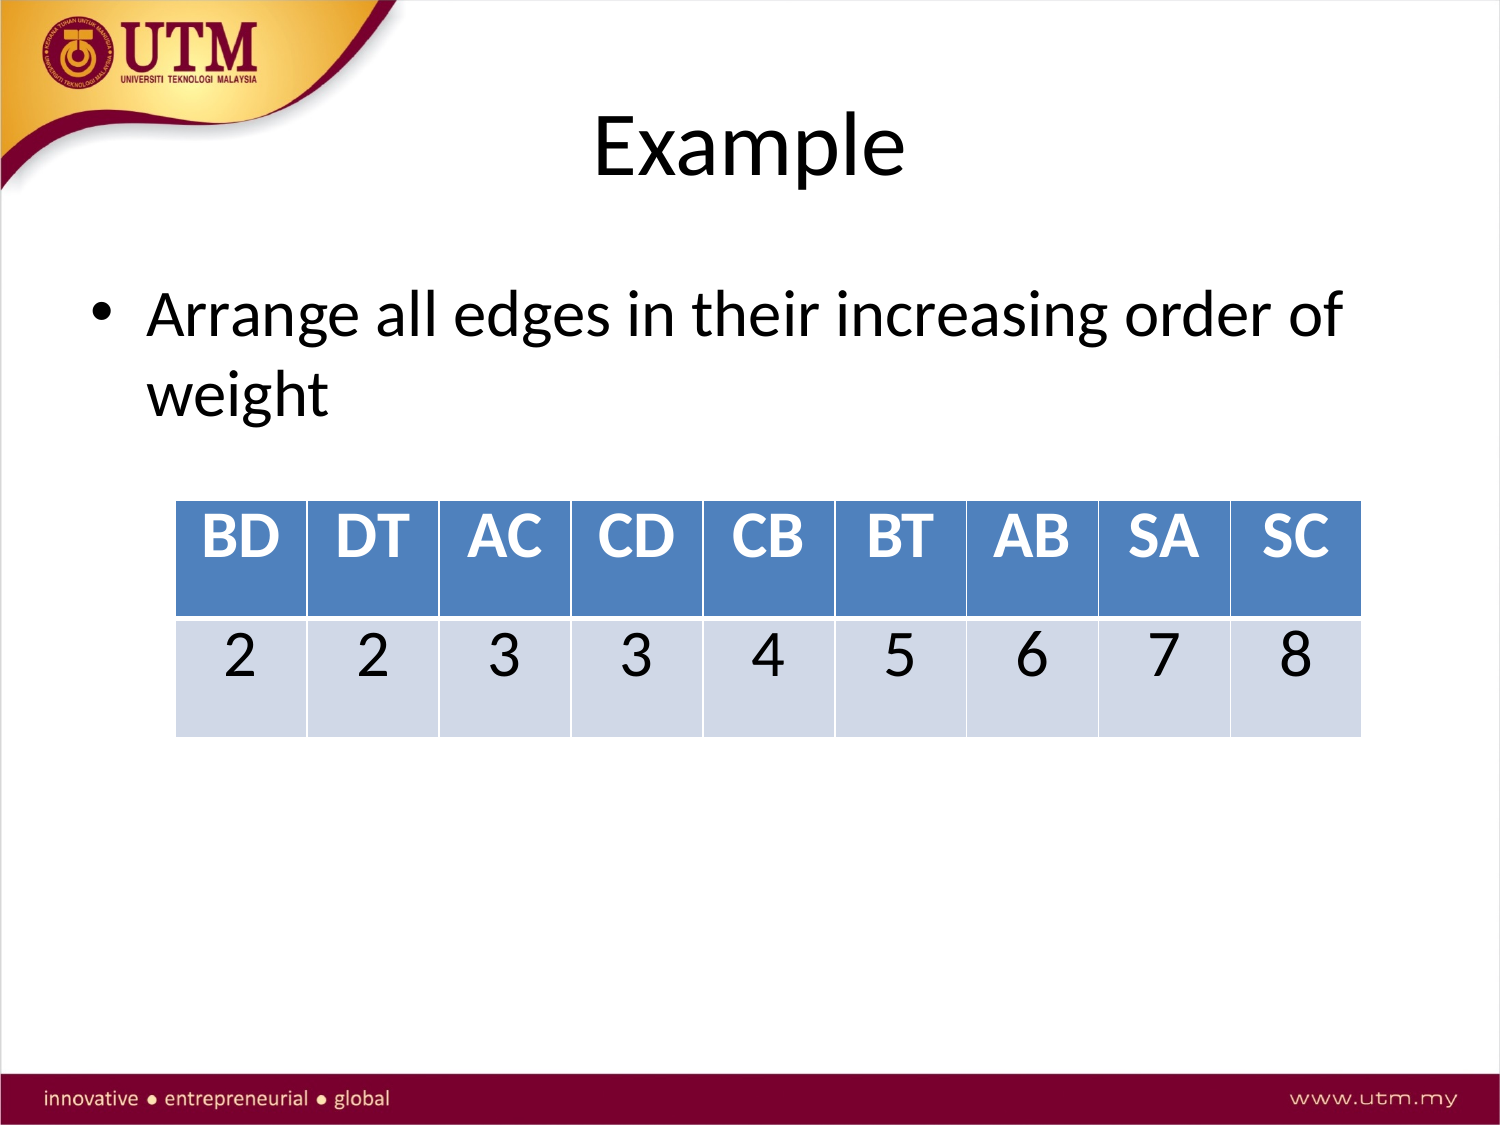

# Example
Arrange all edges in their increasing order of weight

| BD | DT | AC | CD | CB | BT | AB | SA | SC |
| --- | --- | --- | --- | --- | --- | --- | --- | --- |
| 2 | 2 | 3 | 3 | 4 | 5 | 6 | 7 | 8 |